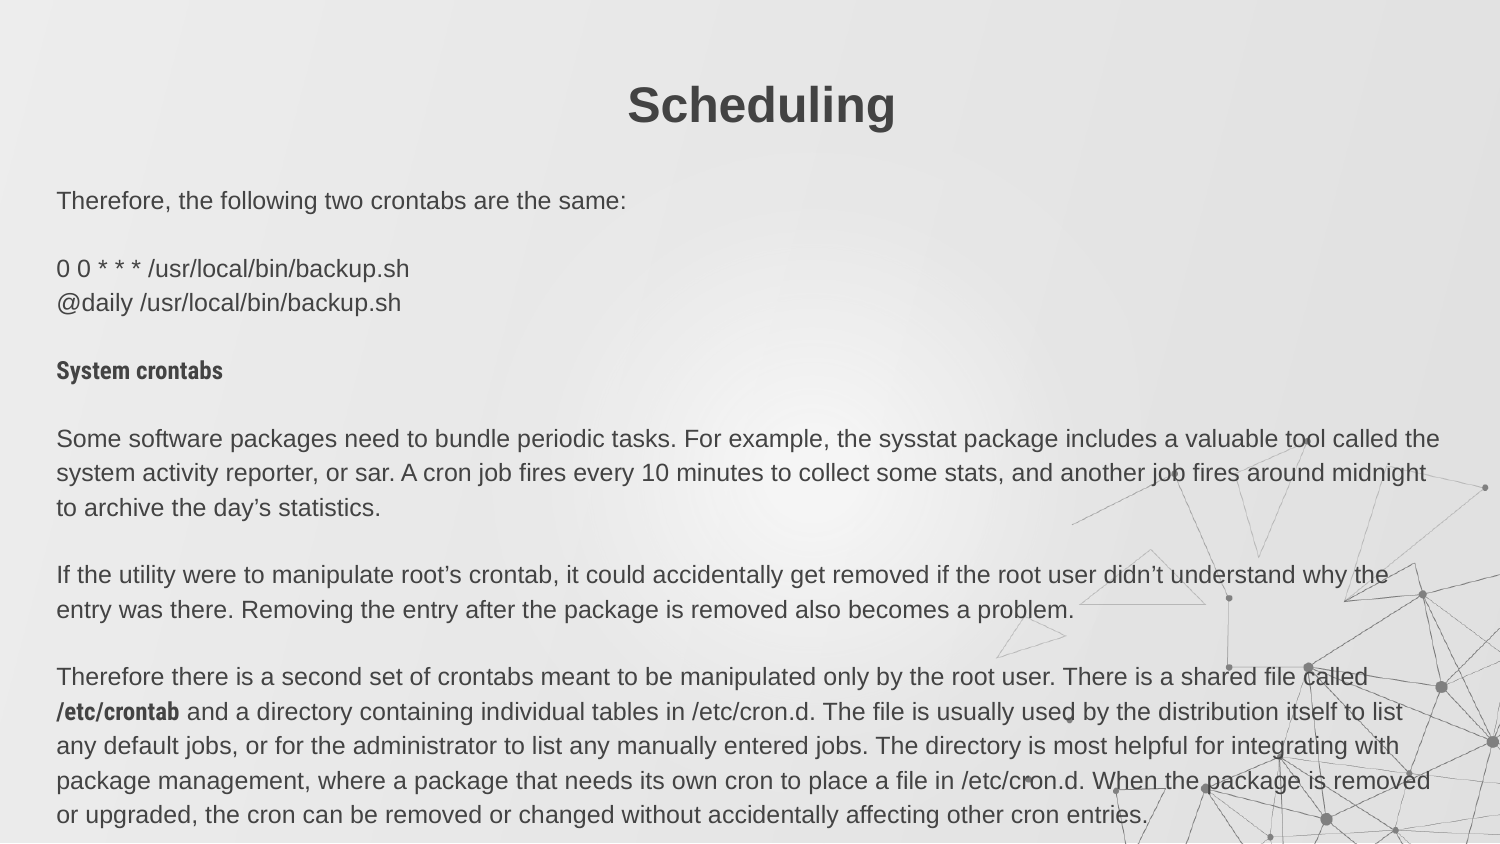

# Scheduling
Therefore, the following two crontabs are the same:
0 0 * * * /usr/local/bin/backup.sh
@daily /usr/local/bin/backup.sh
System crontabs
Some software packages need to bundle periodic tasks. For example, the sysstat package includes a valuable tool called the system activity reporter, or sar. A cron job fires every 10 minutes to collect some stats, and another job fires around midnight to archive the day’s statistics.
If the utility were to manipulate root’s crontab, it could accidentally get removed if the root user didn’t understand why the entry was there. Removing the entry after the package is removed also becomes a problem.
Therefore there is a second set of crontabs meant to be manipulated only by the root user. There is a shared file called /etc/crontab and a directory containing individual tables in /etc/cron.d. The file is usually used by the distribution itself to list any default jobs, or for the administrator to list any manually entered jobs. The directory is most helpful for integrating with package management, where a package that needs its own cron to place a file in /etc/cron.d. When the package is removed or upgraded, the cron can be removed or changed without accidentally affecting other cron entries.